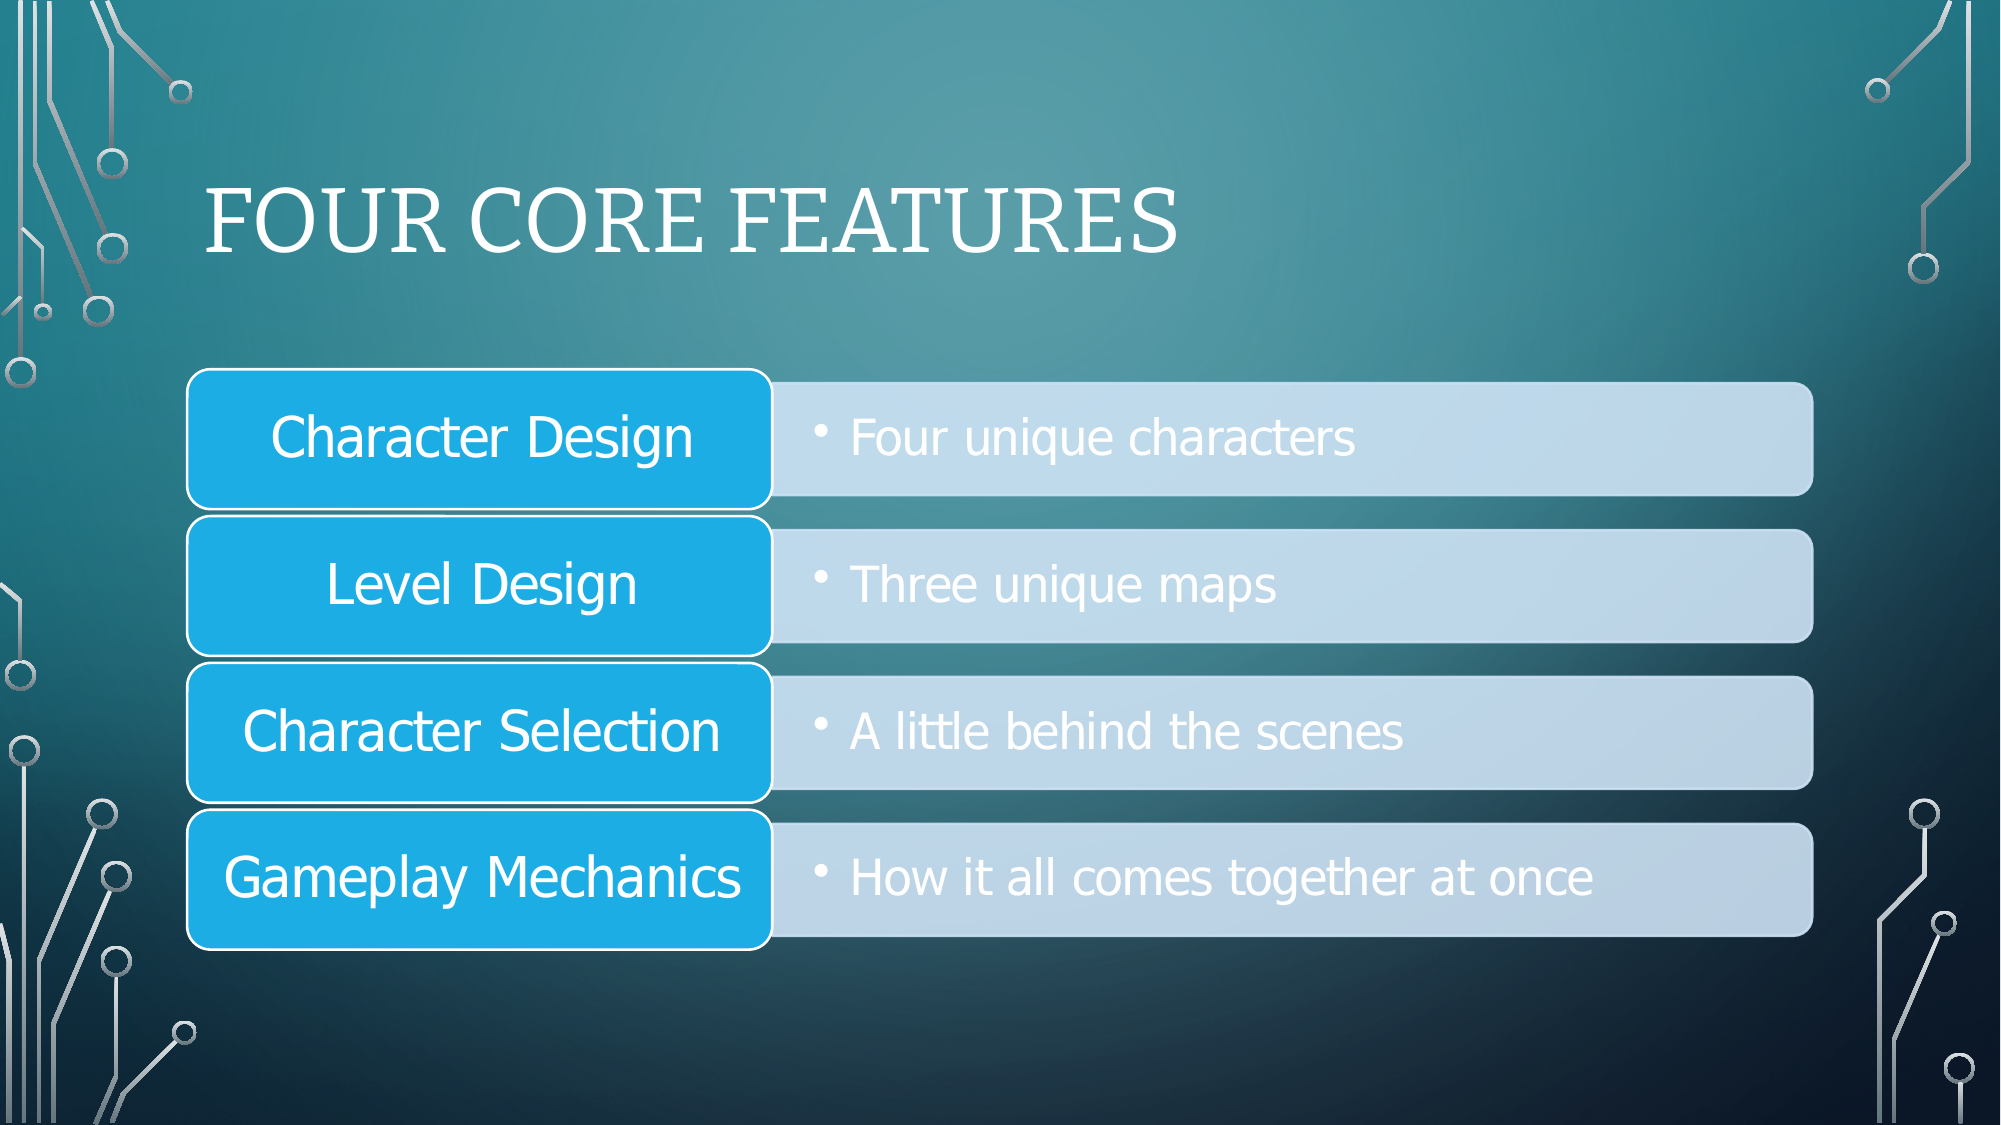

# Four core Features
Four unique characters
Character Design
Three unique maps
Level Design
A little behind the scenes
Character Selection
How it all comes together at once
Gameplay Mechanics